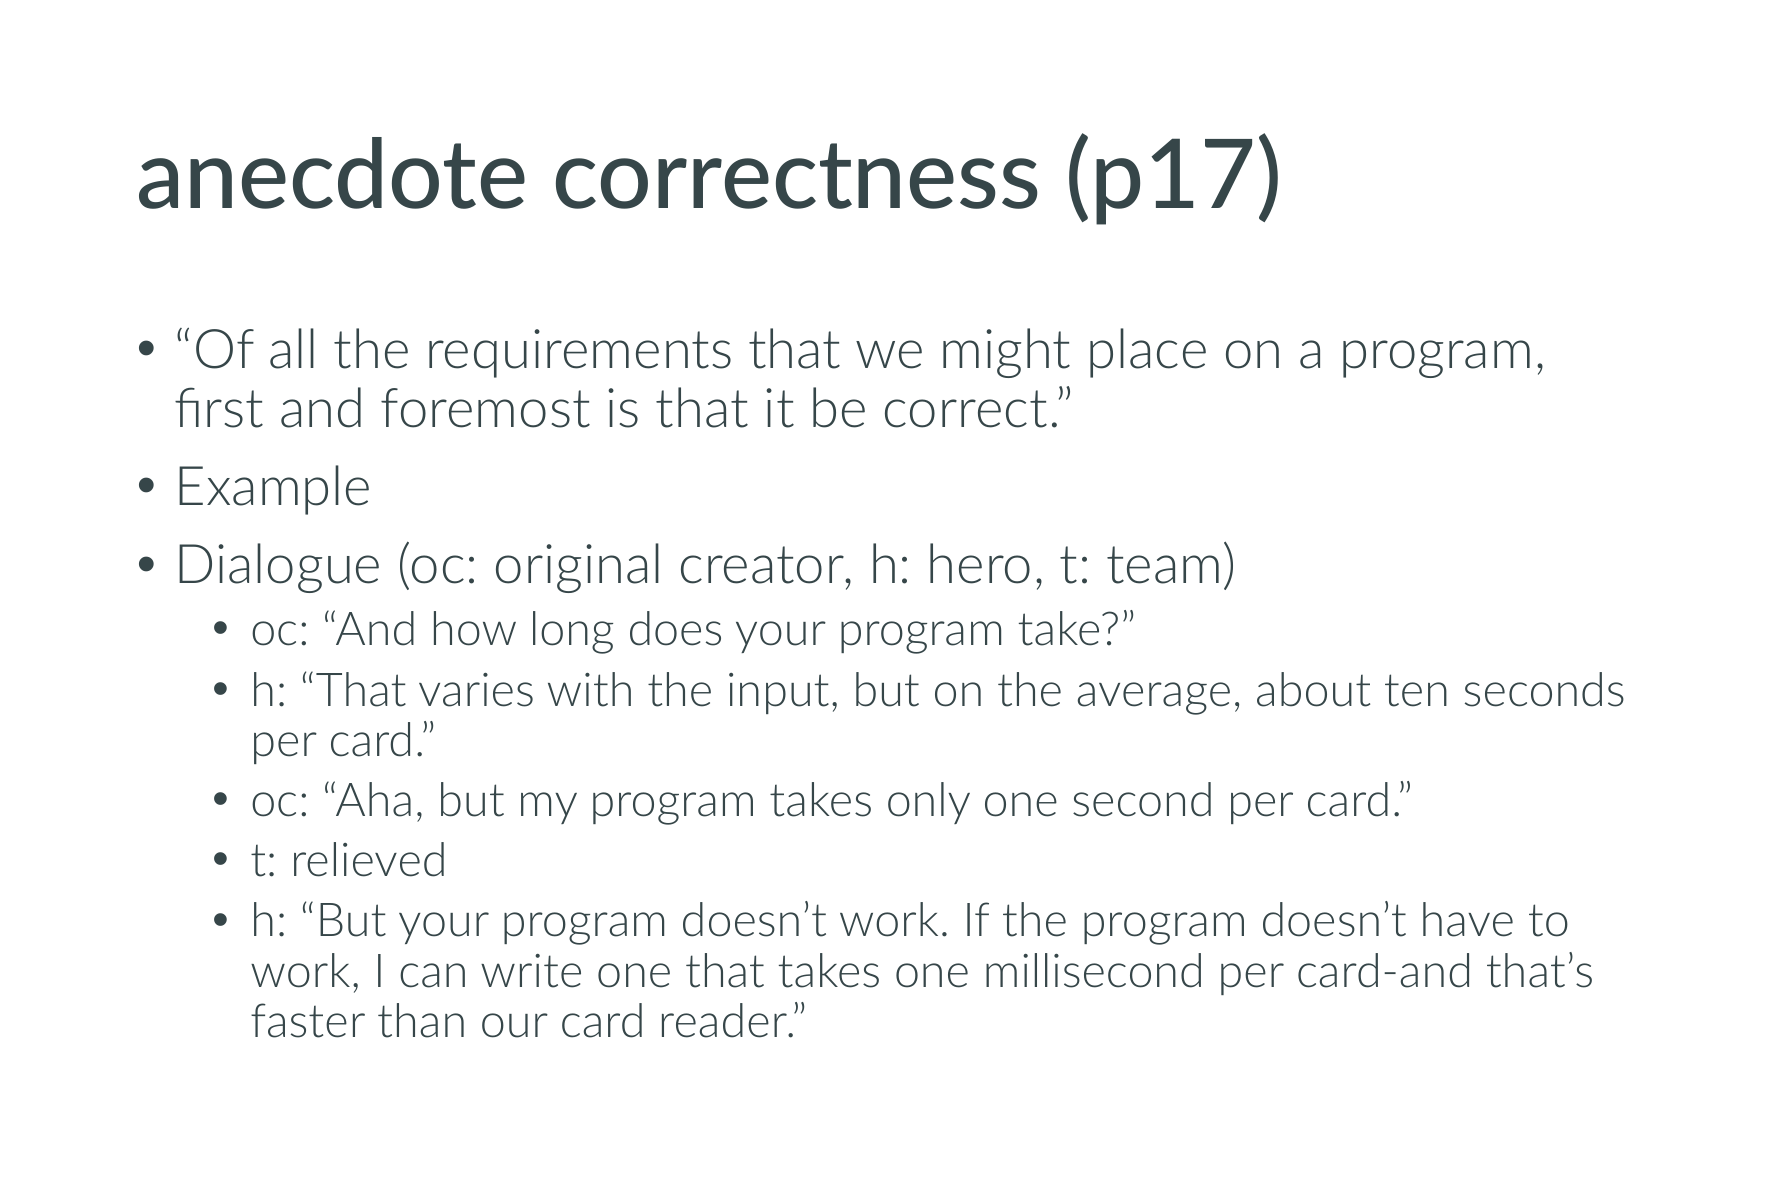

# anecdote correctness (p17)
“Of all the requirements that we might place on a program, first and foremost is that it be correct.”
Example
Dialogue (oc: original creator, h: hero, t: team)
oc: “And how long does your program take?”
h: “That varies with the input, but on the average, about ten seconds per card.”
oc: “Aha, but my program takes only one second per card.”
t: relieved
h: “But your program doesn’t work. If the program doesn’t have to work, I can write one that takes one millisecond per card-and that’s faster than our card reader.”